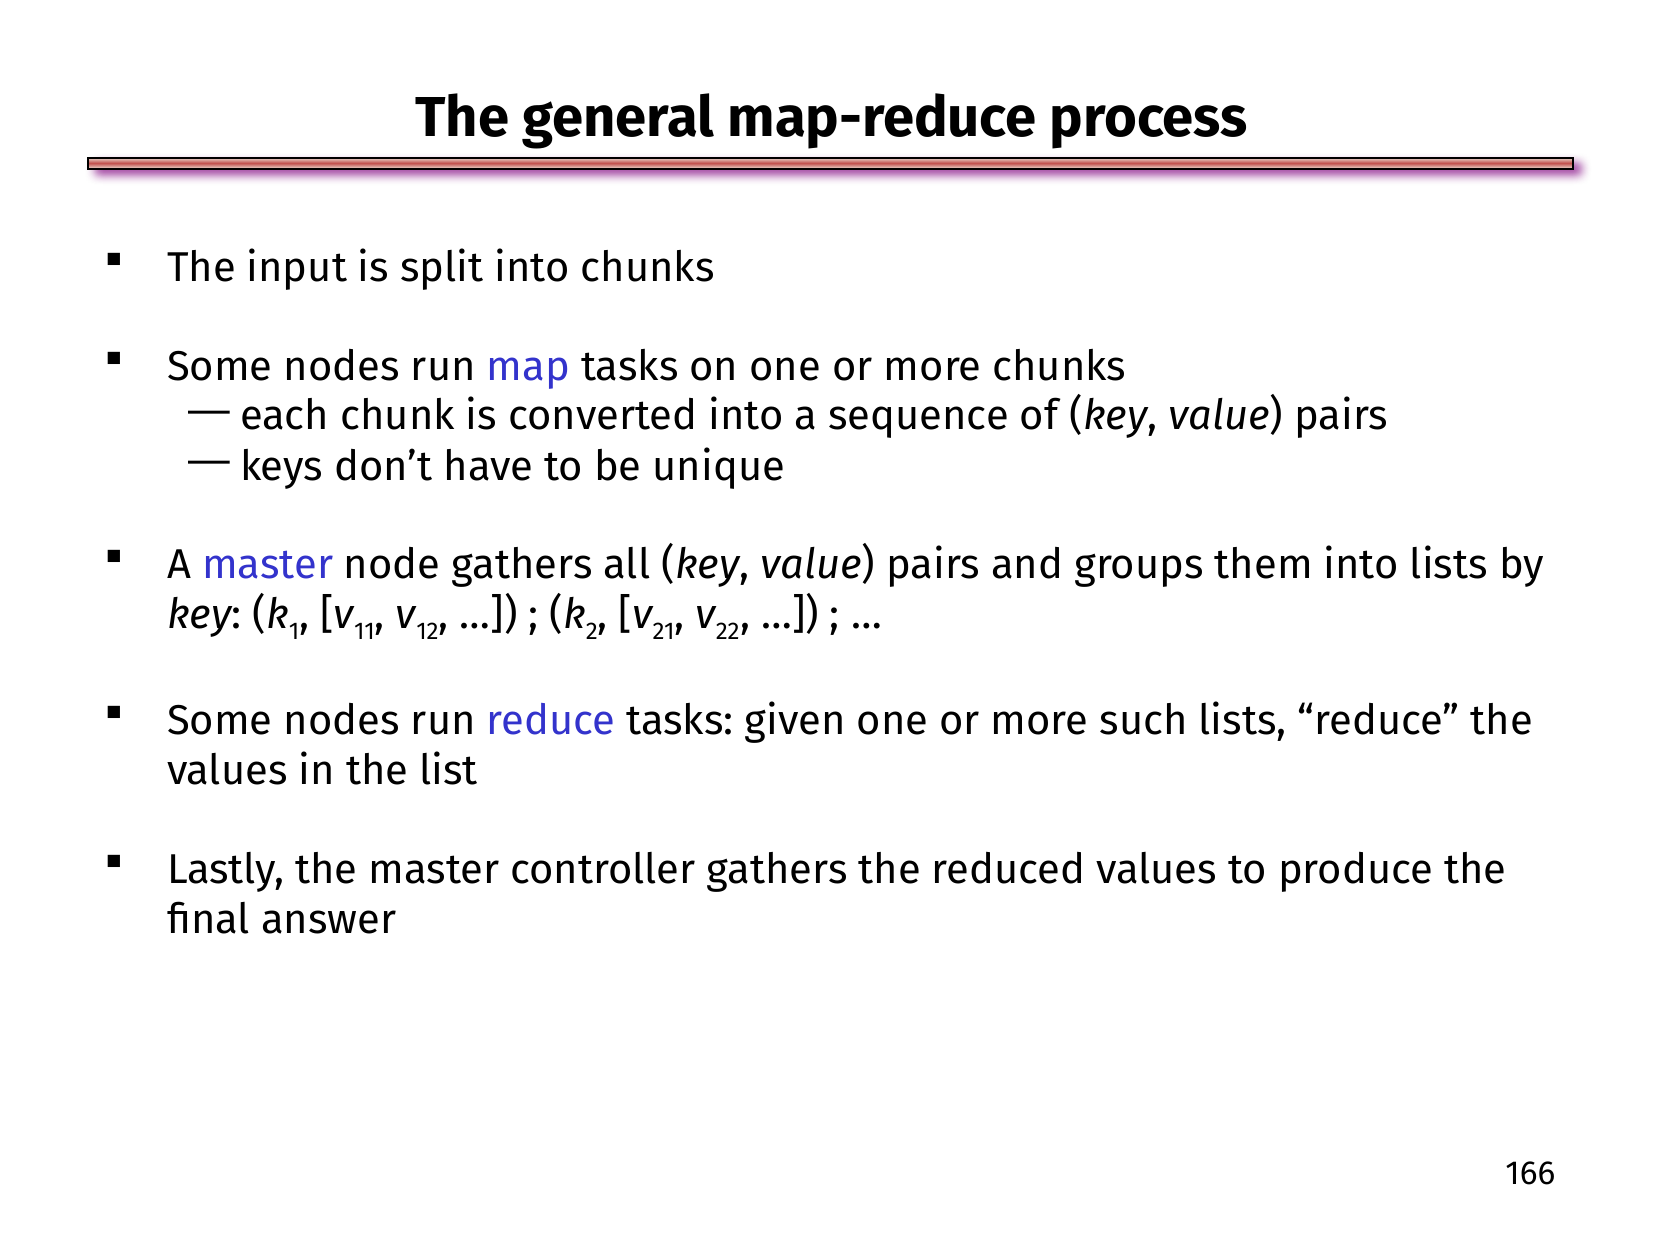

The general map-reduce process

The input is split into chunks

Some nodes run map tasks on one or more chunks
each chunk is converted into a sequence of (key, value) pairs
keys don’t have to be unique

A master node gathers all (key, value) pairs and groups them into lists by key: (k1, [v11, v12, …]) ; (k2, [v21, v22, …]) ; …

Some nodes run reduce tasks: given one or more such lists, “reduce” the values in the list

Lastly, the master controller gathers the reduced values to produce the final answer
166